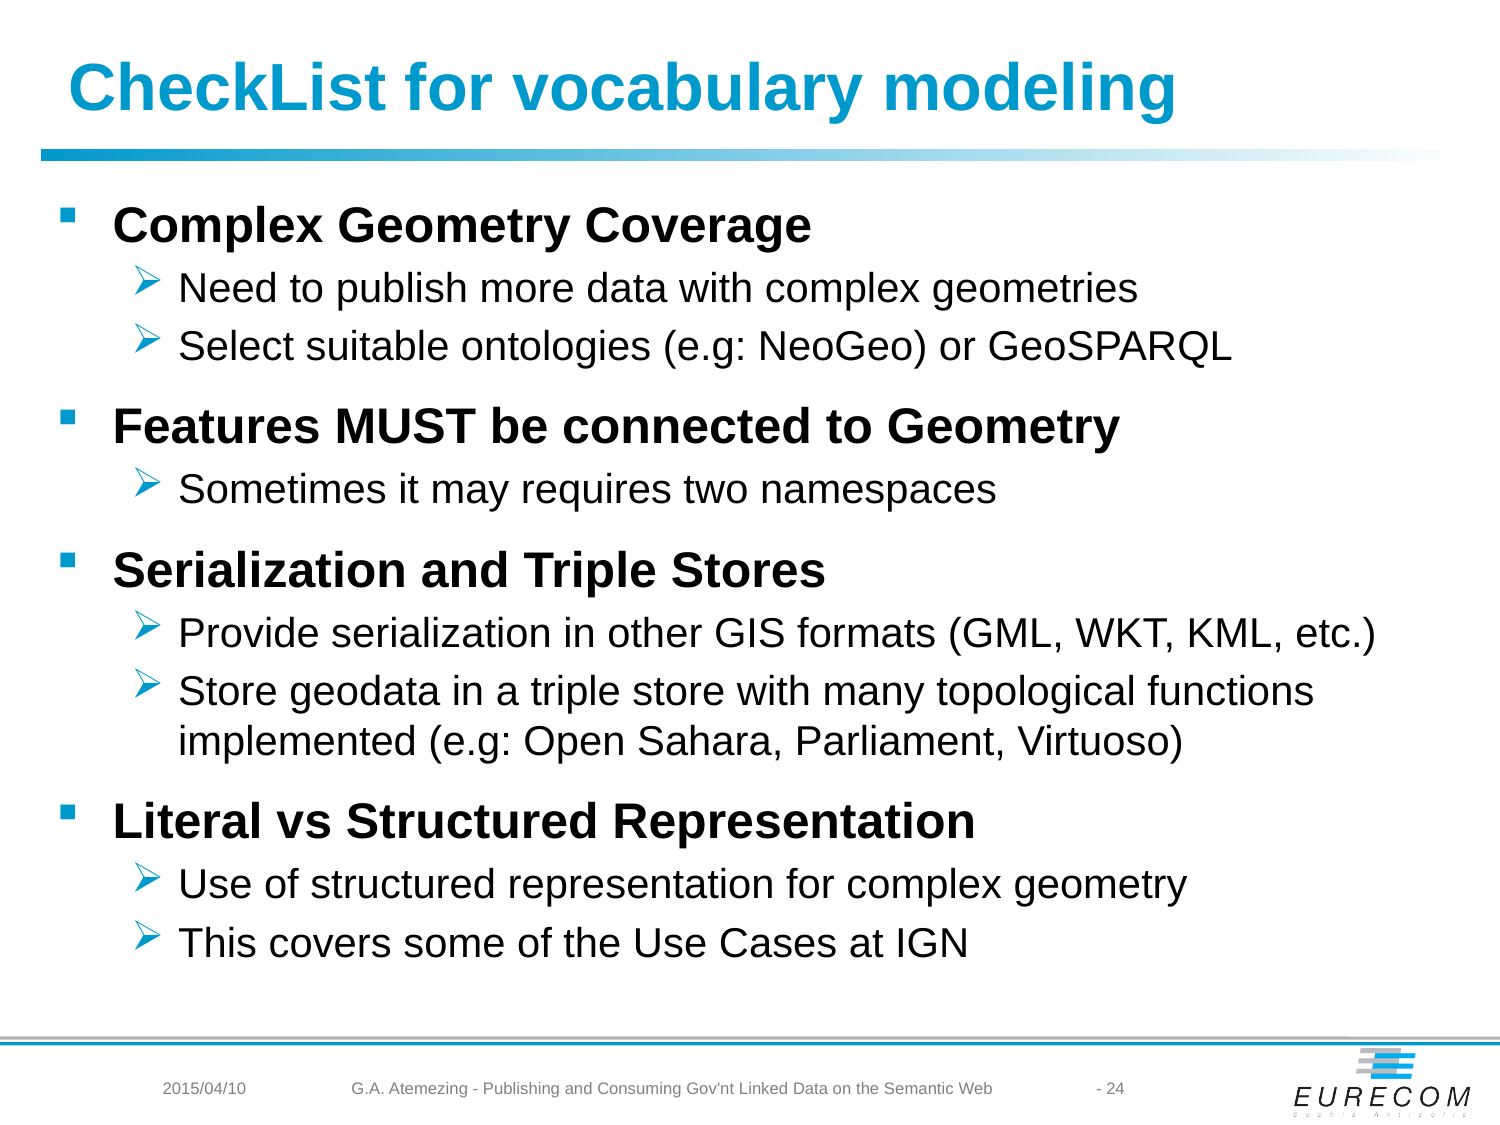

# CheckList for vocabulary modeling
Complex Geometry Coverage
Need to publish more data with complex geometries
Select suitable ontologies (e.g: NeoGeo) or GeoSPARQL
Features MUST be connected to Geometry
Sometimes it may requires two namespaces
Serialization and Triple Stores
Provide serialization in other GIS formats (GML, WKT, KML, etc.)
Store geodata in a triple store with many topological functions implemented (e.g: Open Sahara, Parliament, Virtuoso)
Literal vs Structured Representation
Use of structured representation for complex geometry
This covers some of the Use Cases at IGN
2015/04/10
G.A. Atemezing - Publishing and Consuming Gov'nt Linked Data on the Semantic Web
- 24